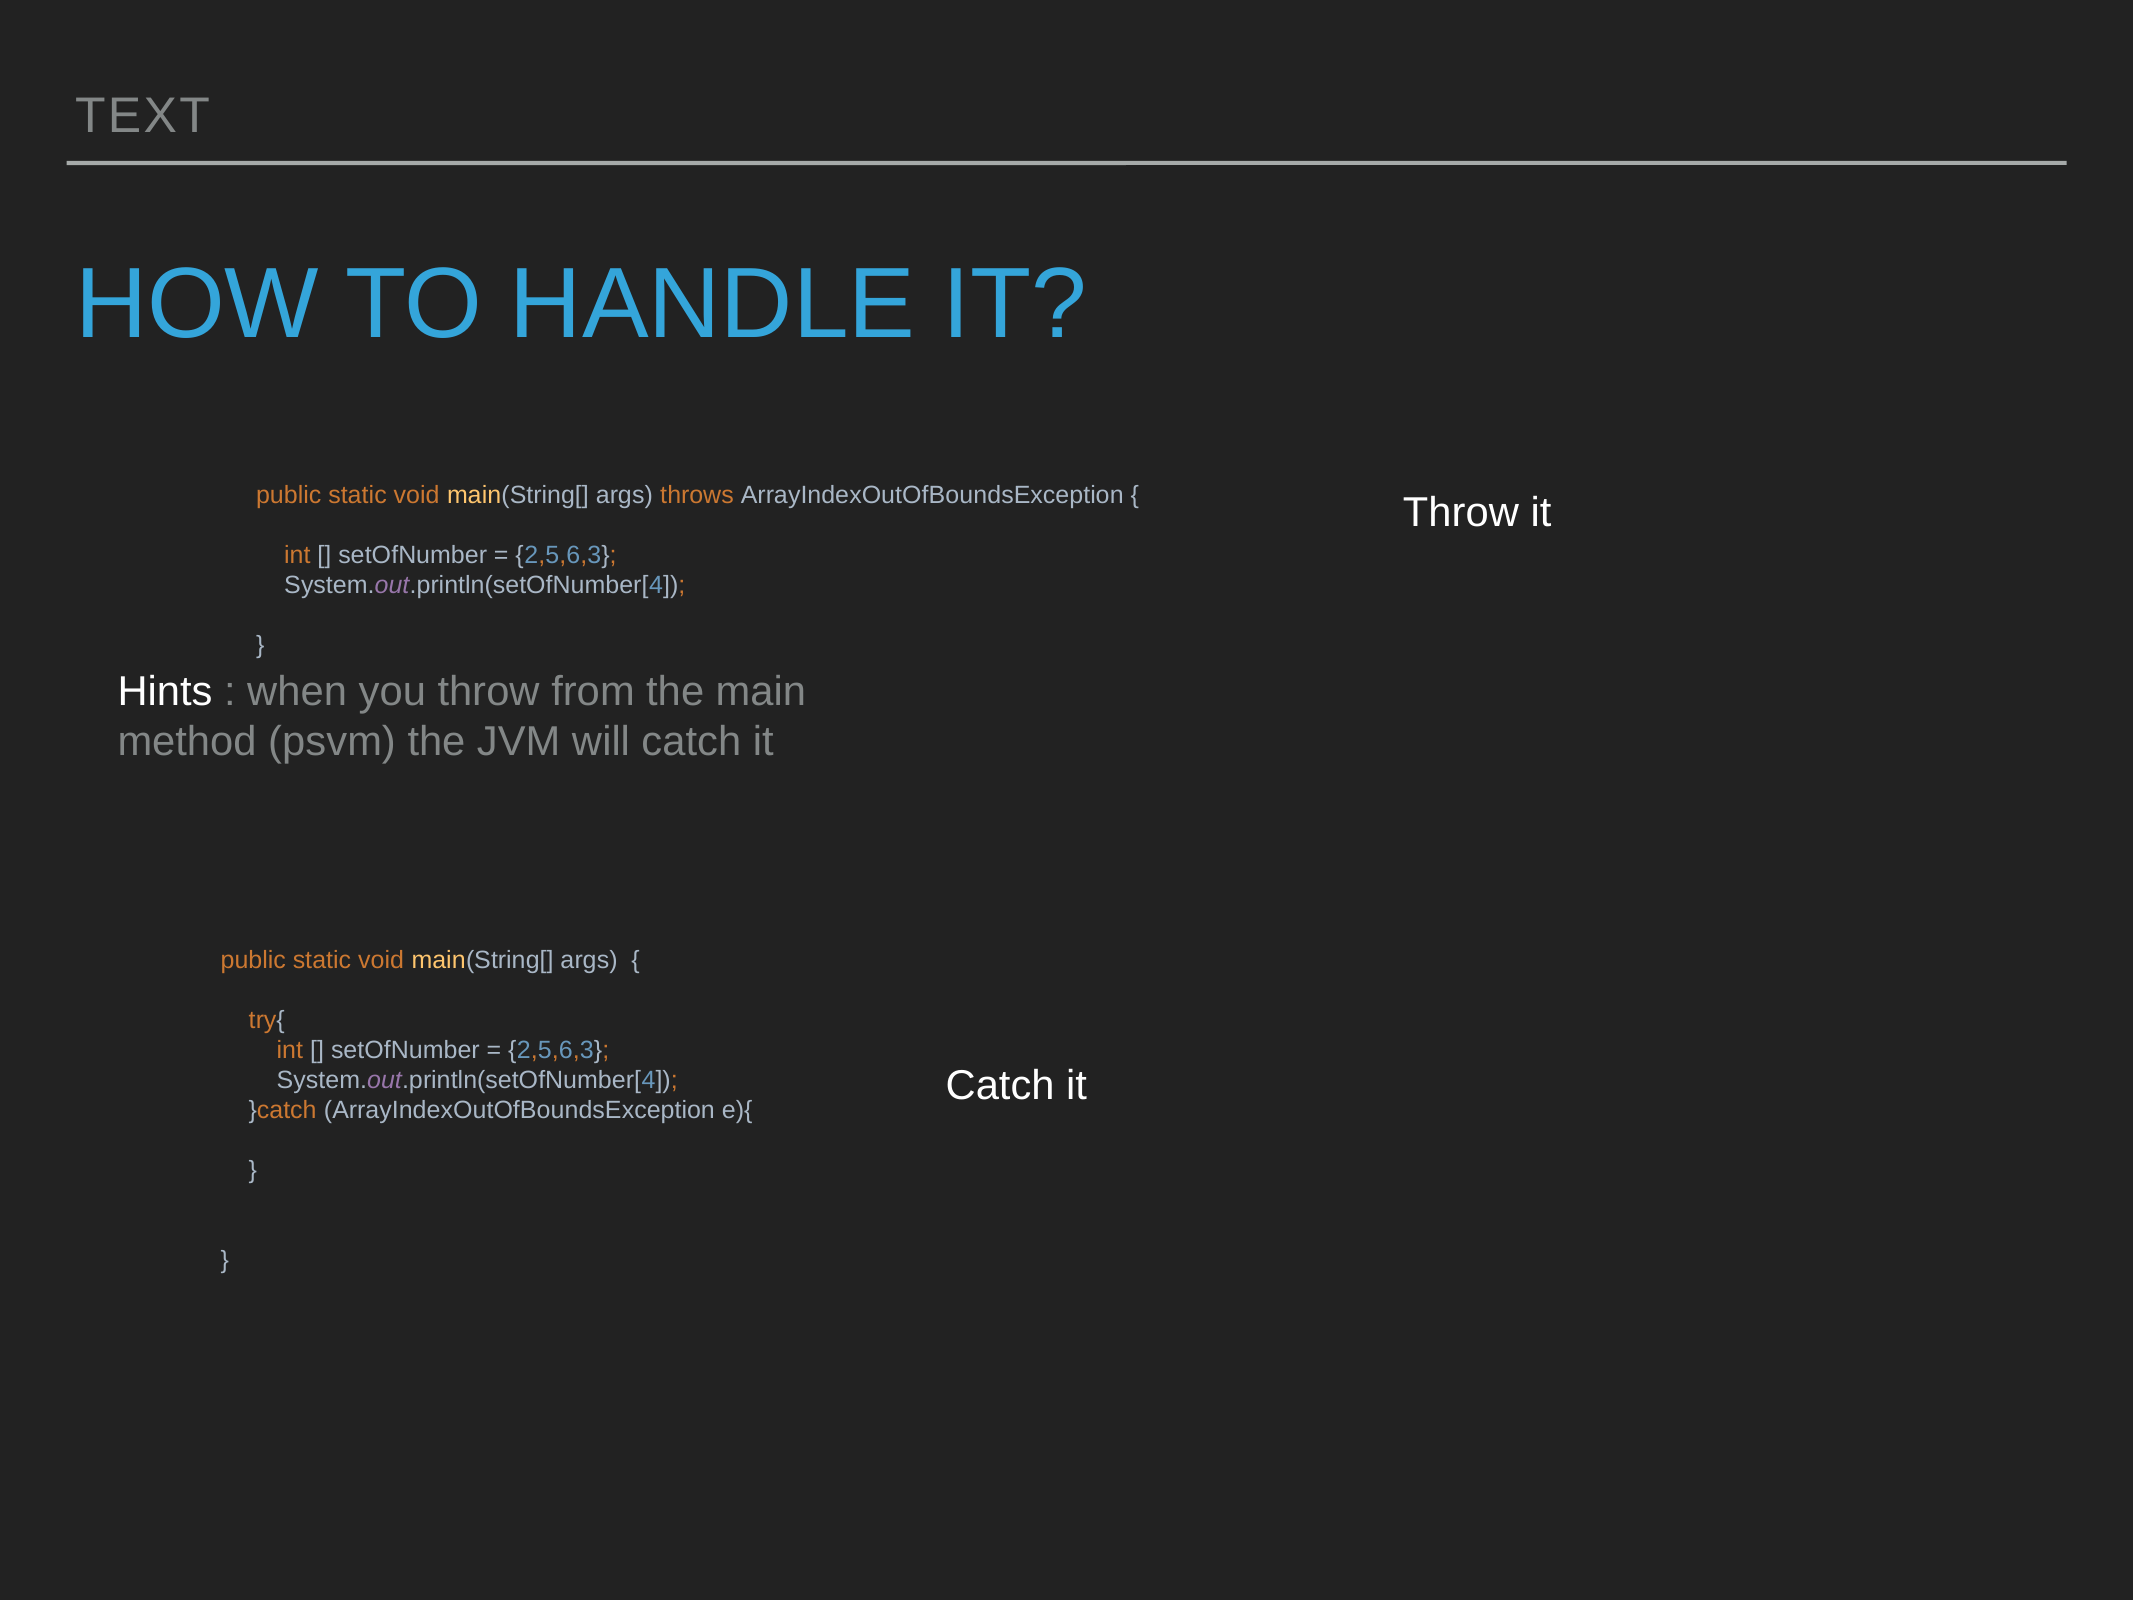

Text
# How to handle it?
public static void main(String[] args) throws ArrayIndexOutOfBoundsException {

    int [] setOfNumber = {2,5,6,3};
    System.out.println(setOfNumber[4]);

}
Throw it
Hints : when you throw from the main method (psvm) the JVM will catch it
public static void main(String[] args)  {

    try{
        int [] setOfNumber = {2,5,6,3};
        System.out.println(setOfNumber[4]);
    }catch (ArrayIndexOutOfBoundsException e){

    }

}
Catch it